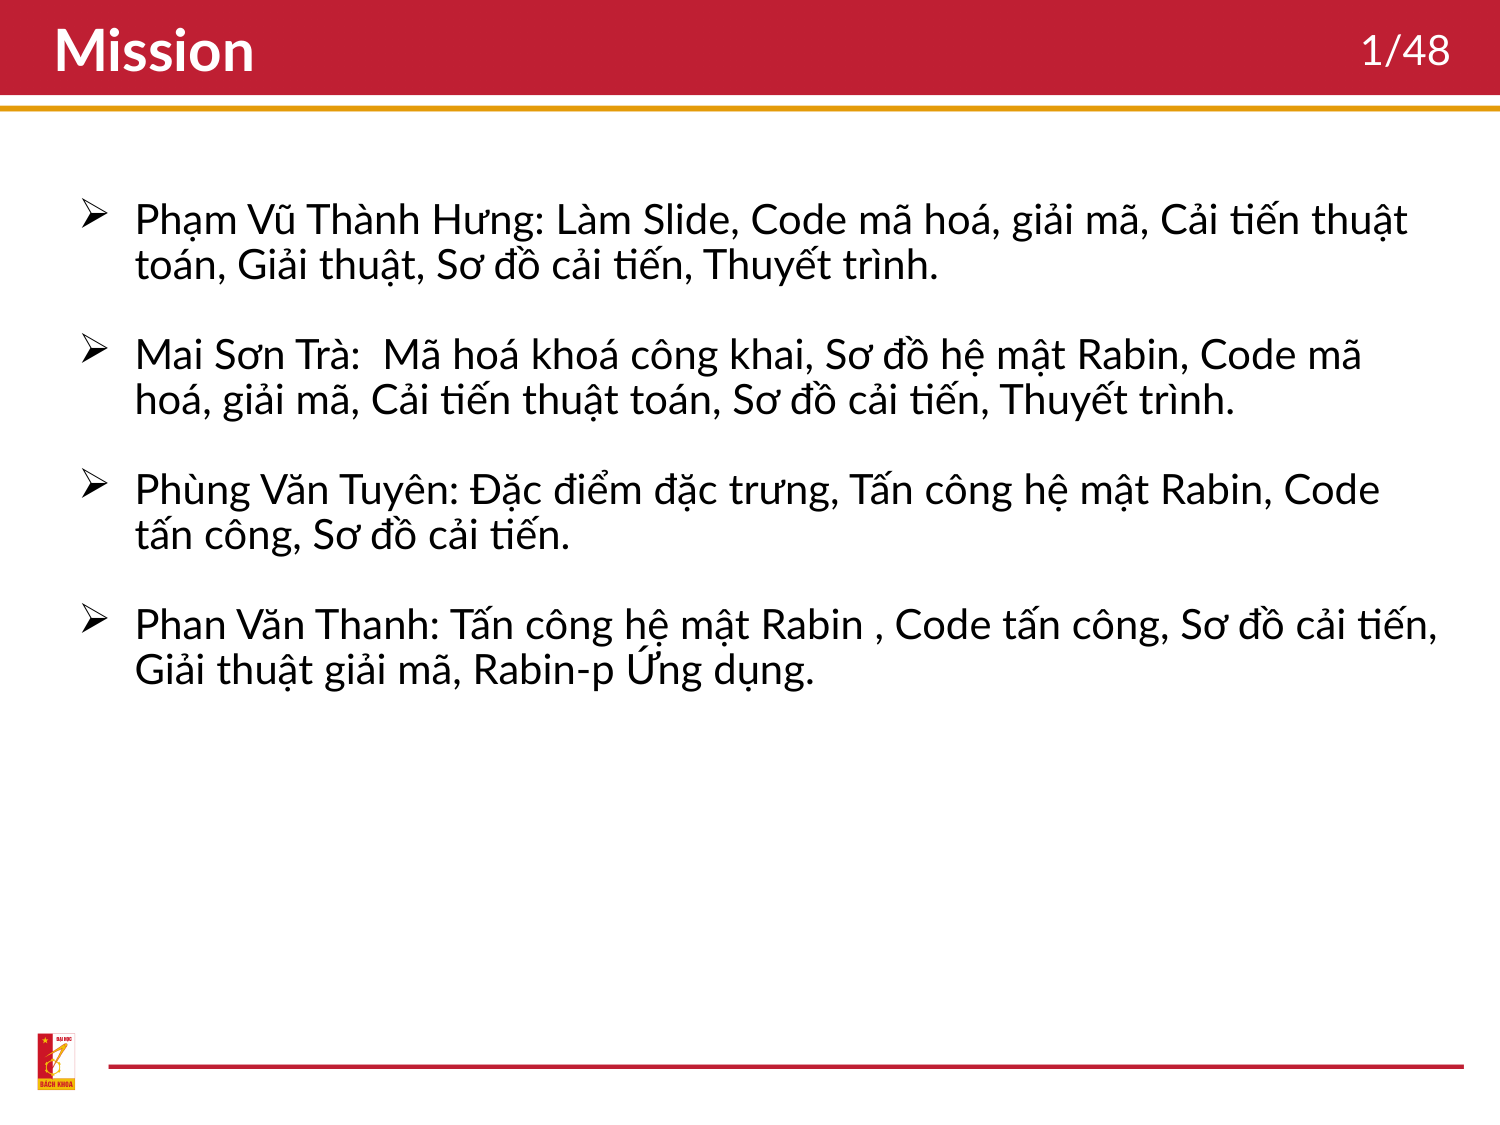

# Mission
1/48
Phạm Vũ Thành Hưng: Làm Slide, Code mã hoá, giải mã, Cải tiến thuật toán, Giải thuật, Sơ đồ cải tiến, Thuyết trình.

Mai Sơn Trà:  Mã hoá khoá công khai, Sơ đồ hệ mật Rabin, Code mã hoá, giải mã, Cải tiến thuật toán, Sơ đồ cải tiến, Thuyết trình.

Phùng Văn Tuyên: Đặc điểm đặc trưng, Tấn công hệ mật Rabin, Code tấn công, Sơ đồ cải tiến.

Phan Văn Thanh: Tấn công hệ mật Rabin , Code tấn công, Sơ đồ cải tiến, Giải thuật giải mã, Rabin-p Ứng dụng.